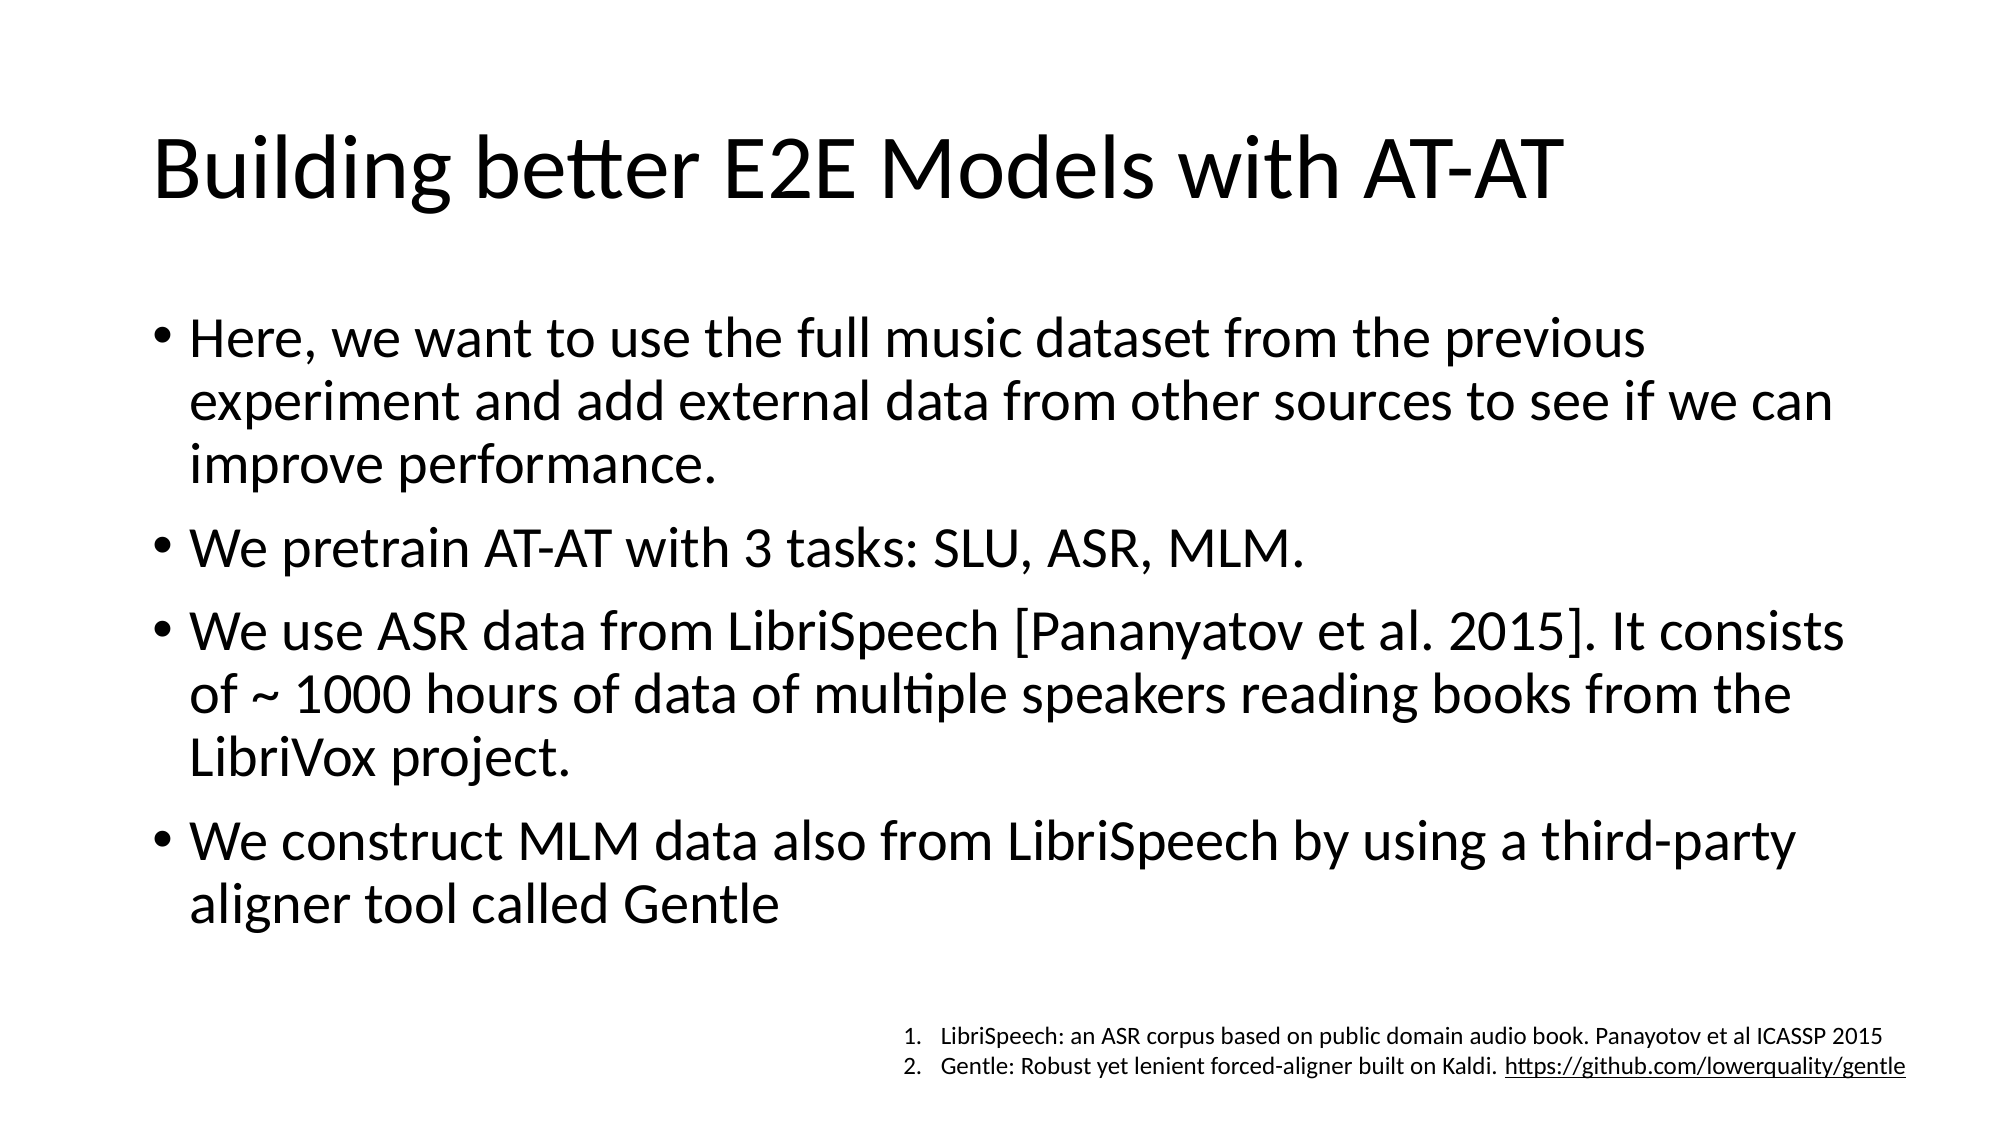

# Building better E2E Models with AT-AT
Here, we want to use the full music dataset from the previous experiment and add external data from other sources to see if we can improve performance.
We pretrain AT-AT with 3 tasks: SLU, ASR, MLM.
We use ASR data from LibriSpeech [Pananyatov et al. 2015]. It consists of ~ 1000 hours of data of multiple speakers reading books from the LibriVox project.
We construct MLM data also from LibriSpeech by using a third-party aligner tool called Gentle
LibriSpeech: an ASR corpus based on public domain audio book. Panayotov et al ICASSP 2015
Gentle: Robust yet lenient forced-aligner built on Kaldi. https://github.com/lowerquality/gentle